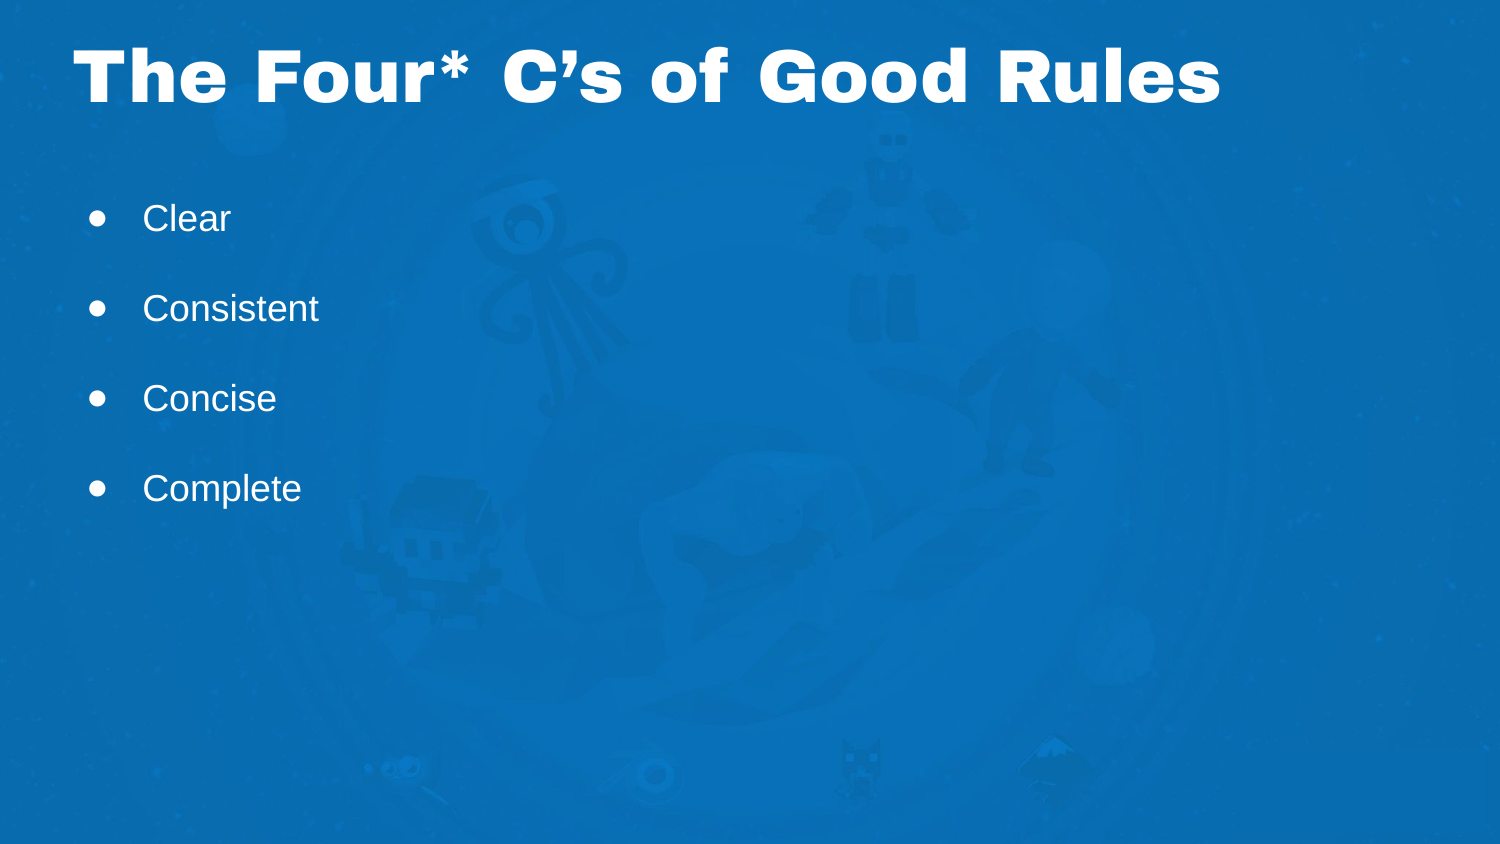

# The Four* C’s of Good Rules
Clear

Consistent

Concise

Complete